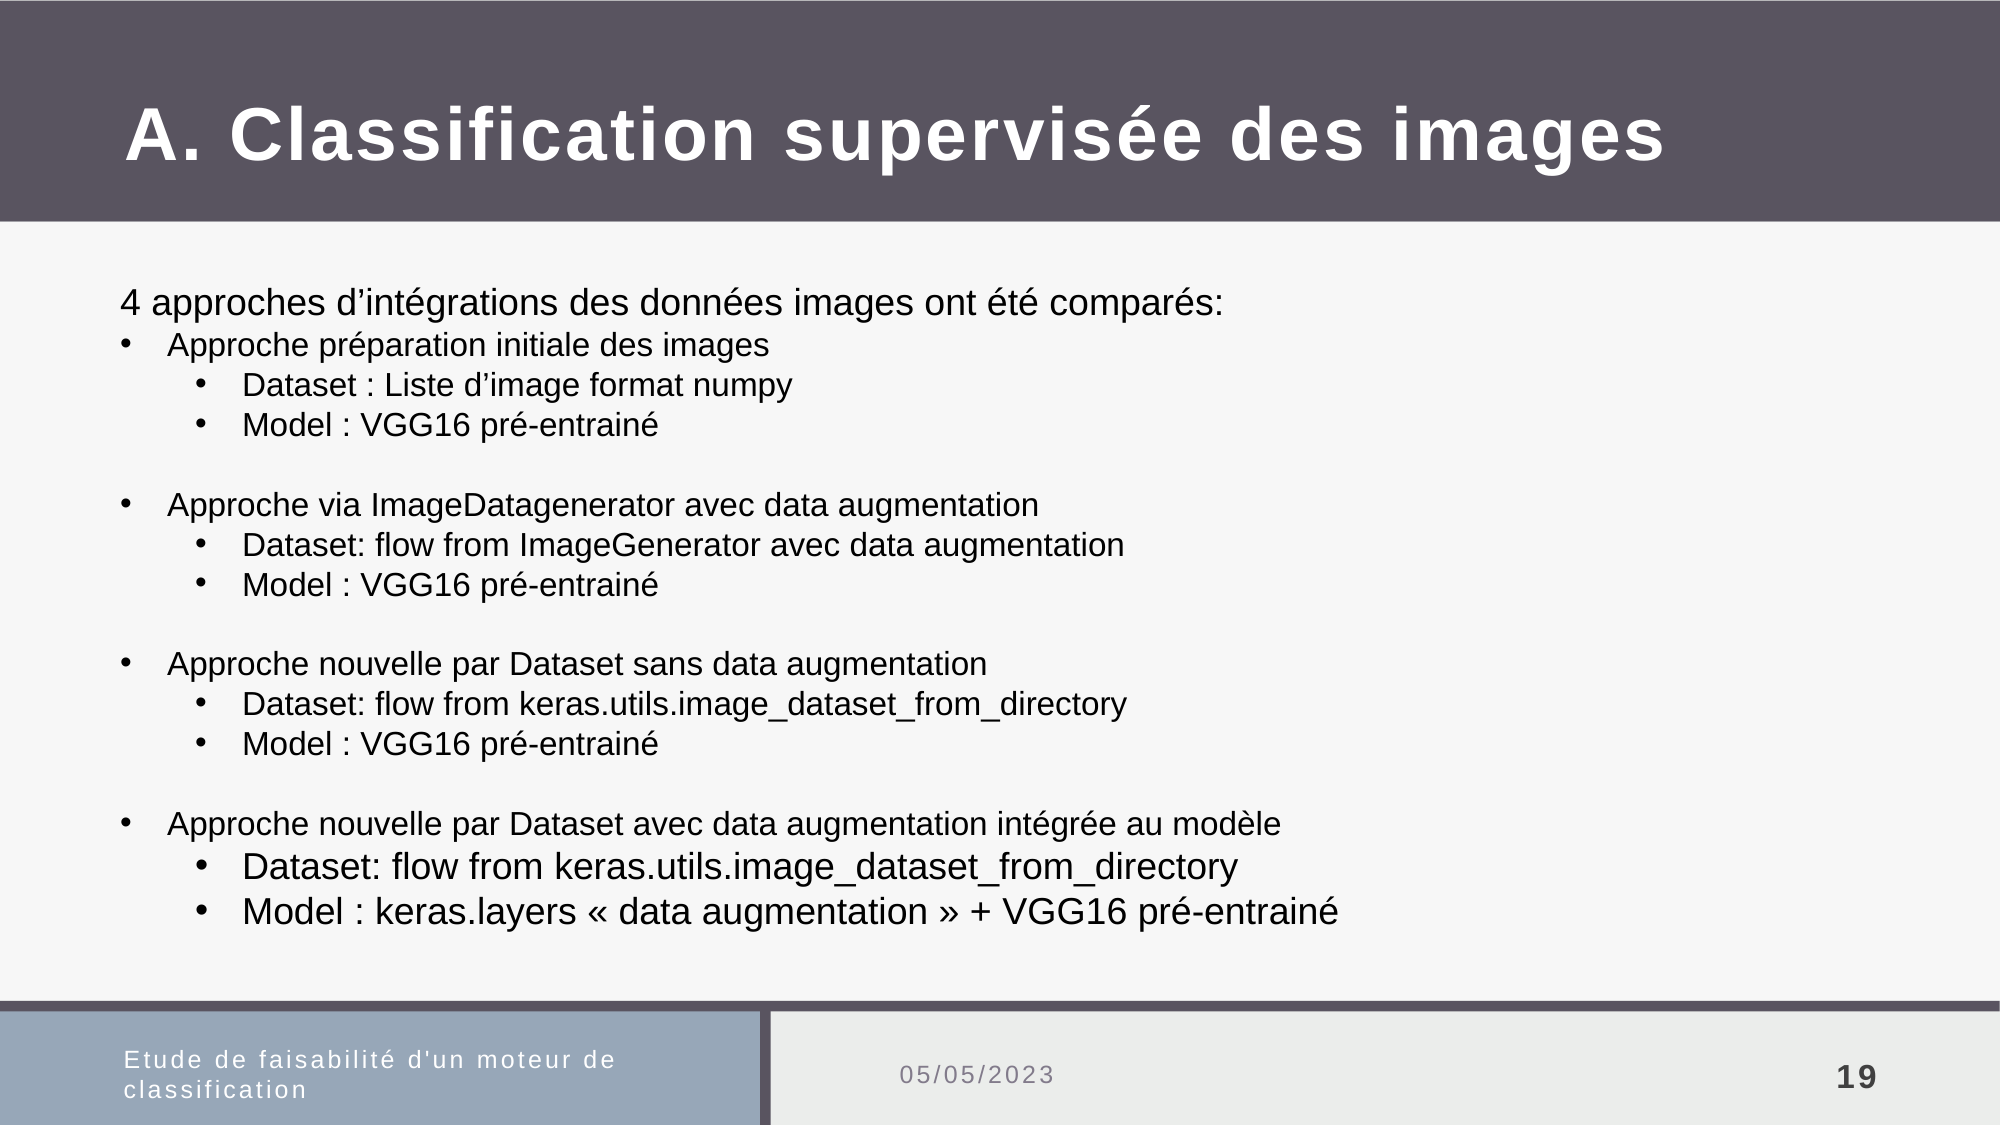

# A. Classification supervisée des images
4 approches d’intégrations des données images ont été comparés:
Approche préparation initiale des images
Dataset : Liste d’image format numpy
Model : VGG16 pré-entrainé

Approche via ImageDatagenerator avec data augmentation
Dataset: flow from ImageGenerator avec data augmentation
Model : VGG16 pré-entrainé

Approche nouvelle par Dataset sans data augmentation
Dataset: flow from keras.utils.image_dataset_from_directory
Model : VGG16 pré-entrainé

Approche nouvelle par Dataset avec data augmentation intégrée au modèle
Dataset: flow from keras.utils.image_dataset_from_directory
Model : keras.layers « data augmentation » + VGG16 pré-entrainé
Etude de faisabilité d'un moteur de classification
05/05/2023
19